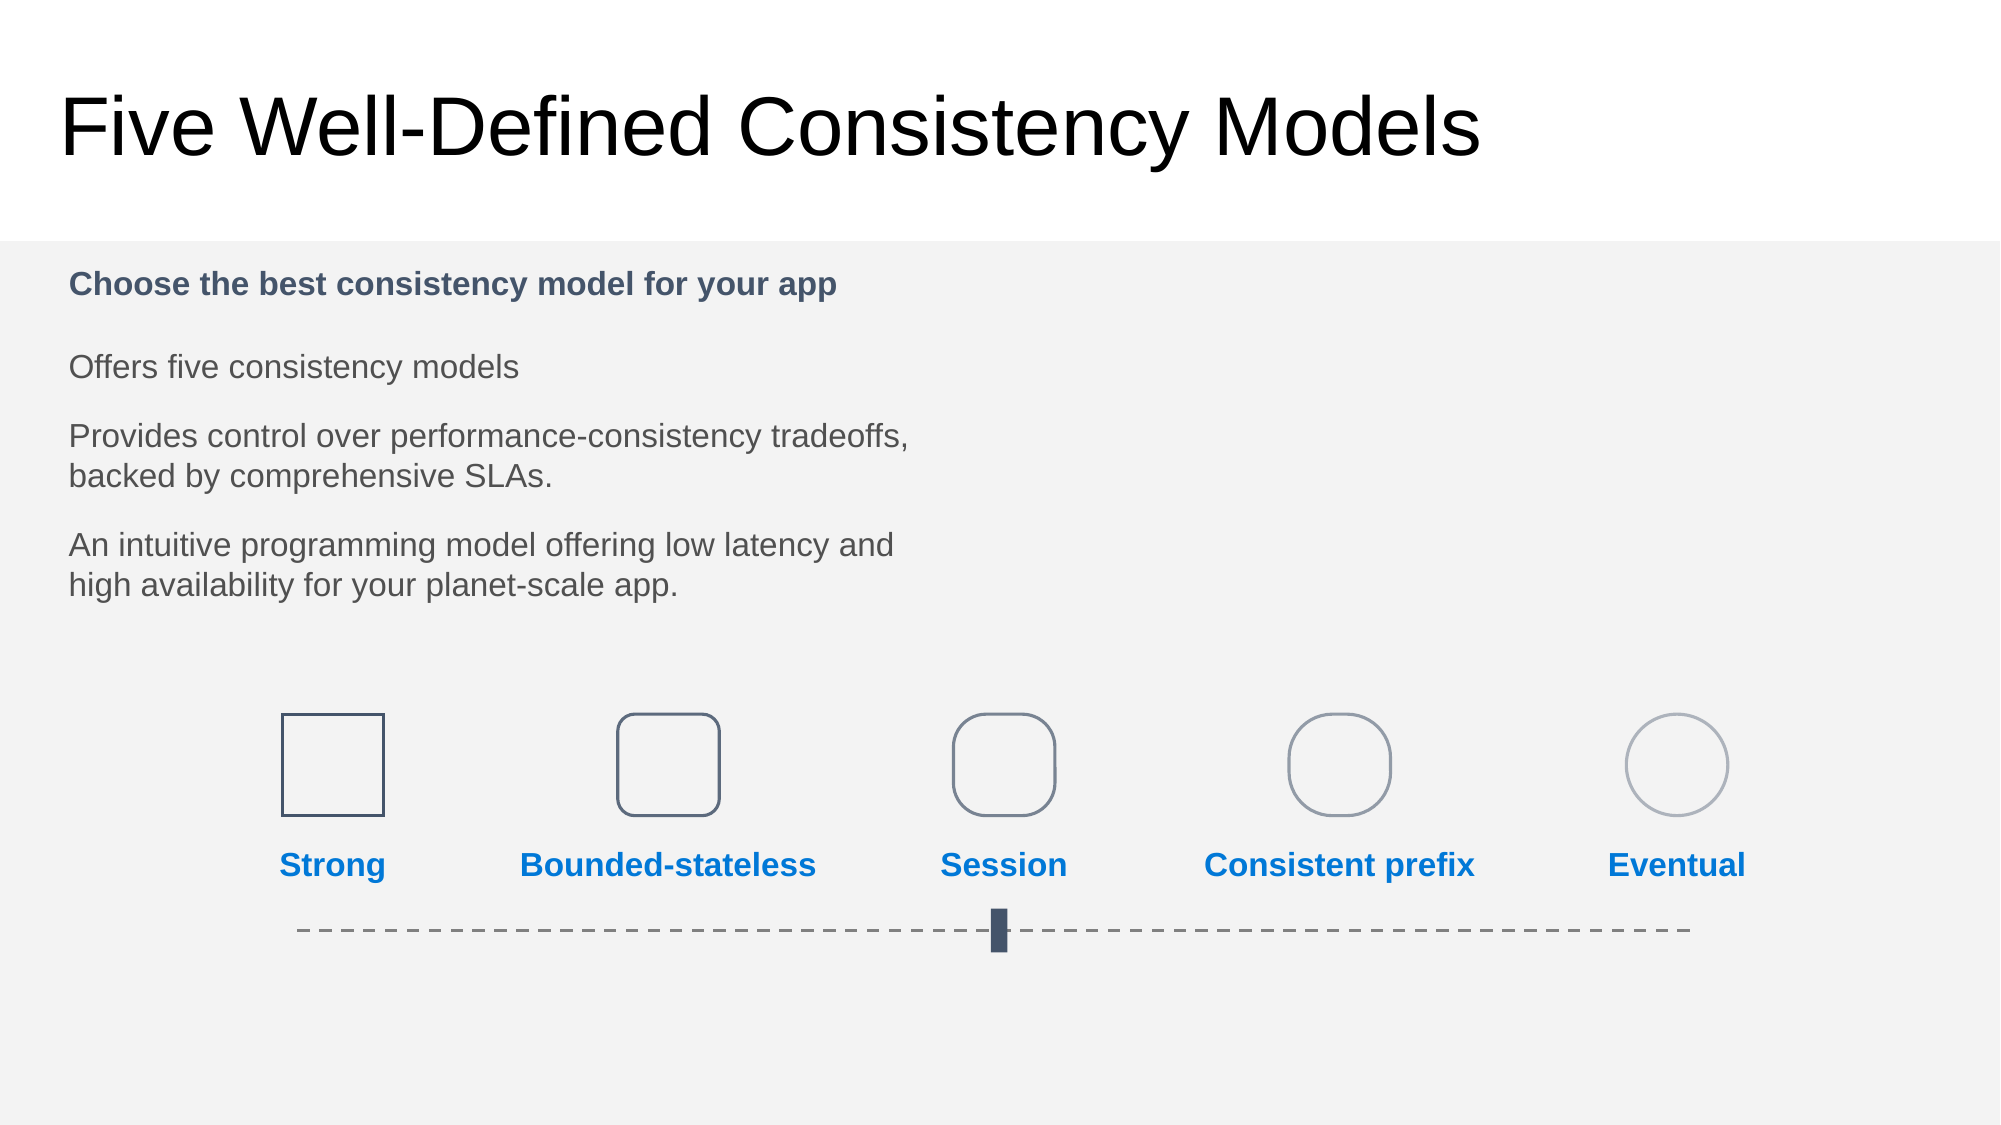

# Five Well-Defined Consistency Models
Choose the best consistency model for your app

Offers five consistency models
Provides control over performance-consistency tradeoffs, backed by comprehensive SLAs.
An intuitive programming model offering low latency and high availability for your planet-scale app.

Strong
Bounded-stateless

Consistent prefix
Eventual
Session